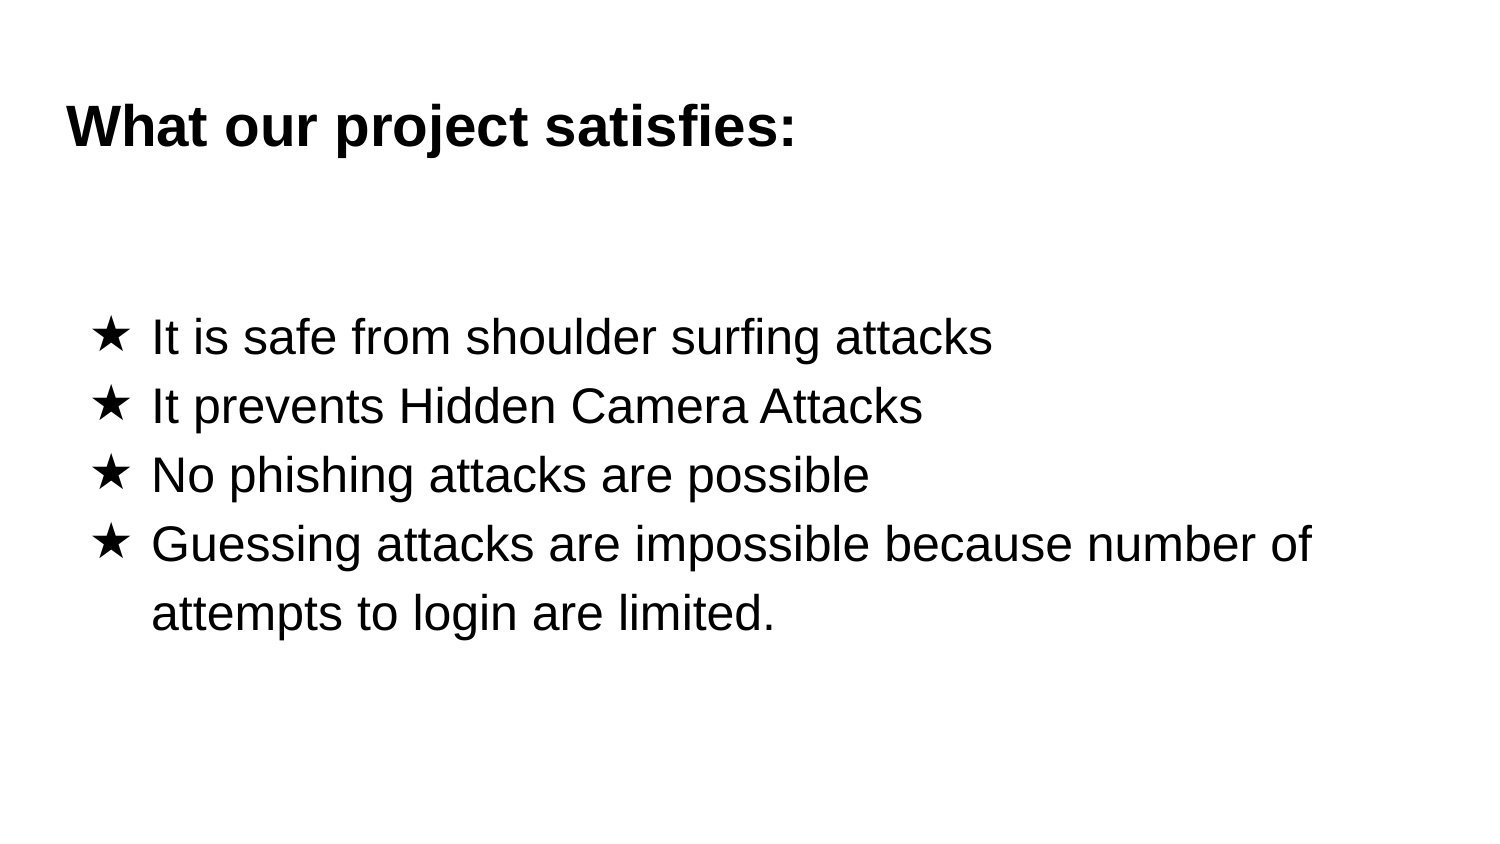

# What our project satisfies:

It is safe from shoulder surfing attacks
It prevents Hidden Camera Attacks
No phishing attacks are possible
Guessing attacks are impossible because number of attempts to login are limited.